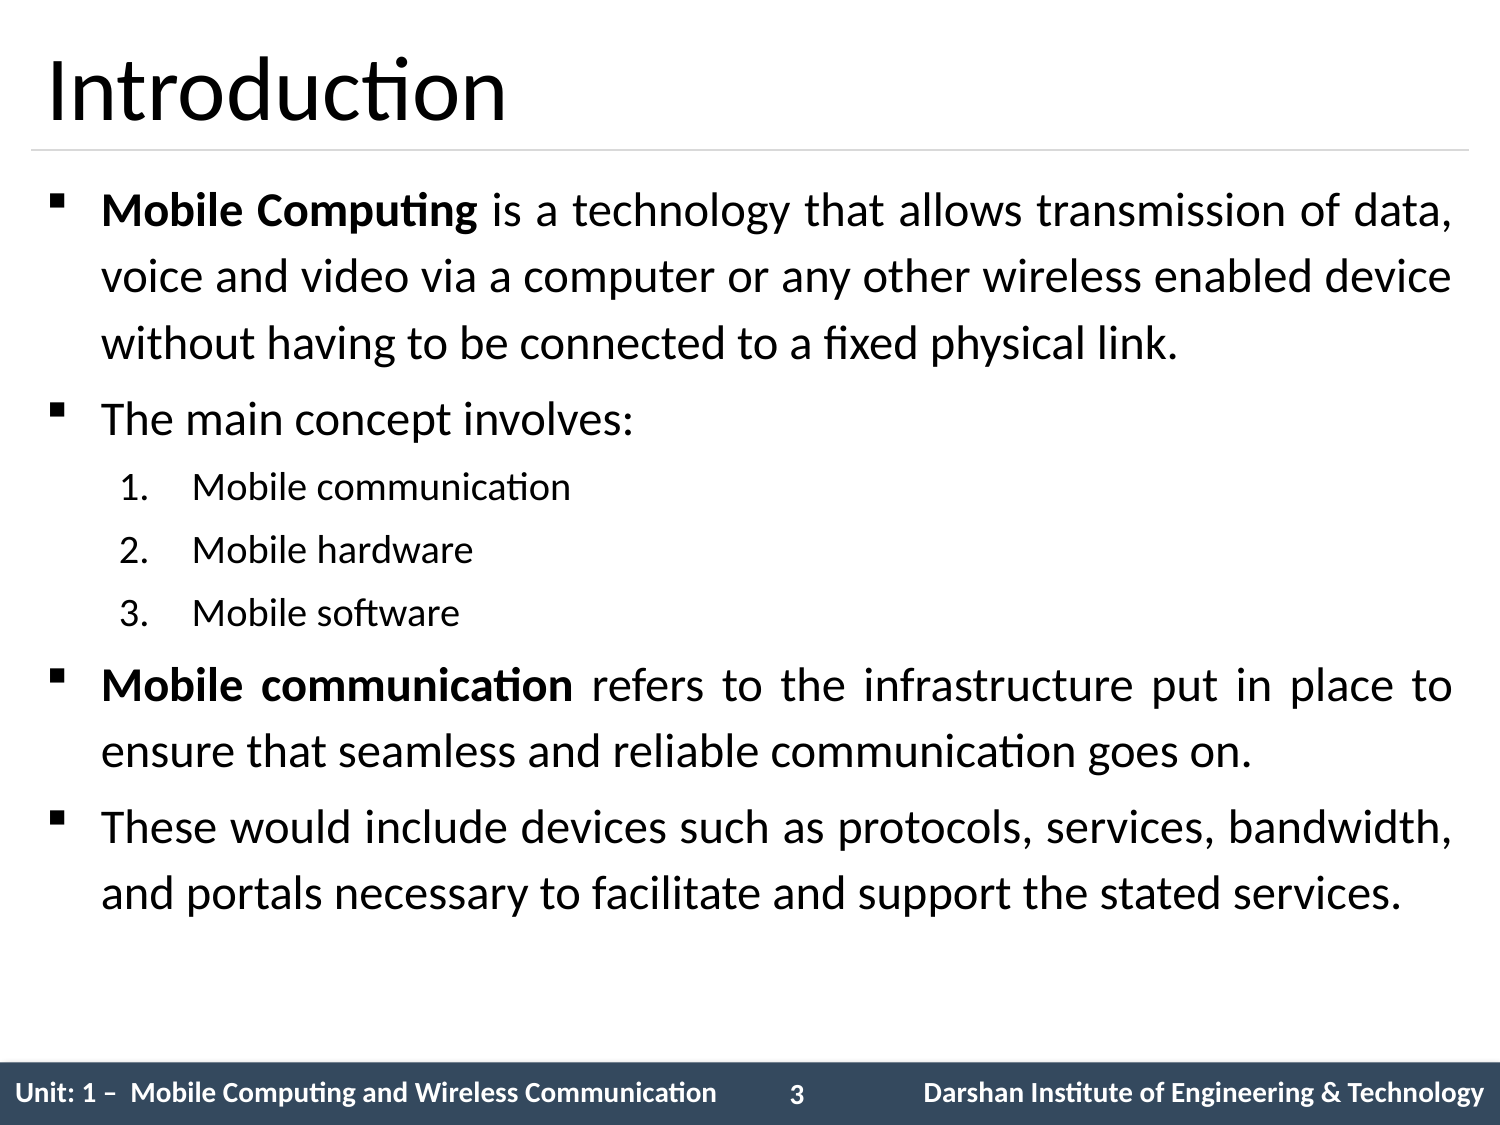

# Introduction
Mobile Computing is a technology that allows transmission of data, voice and video via a computer or any other wireless enabled device without having to be connected to a fixed physical link.
The main concept involves:
Mobile communication
Mobile hardware
Mobile software
Mobile communication refers to the infrastructure put in place to ensure that seamless and reliable communication goes on.
These would include devices such as protocols, services, bandwidth, and portals necessary to facilitate and support the stated services.